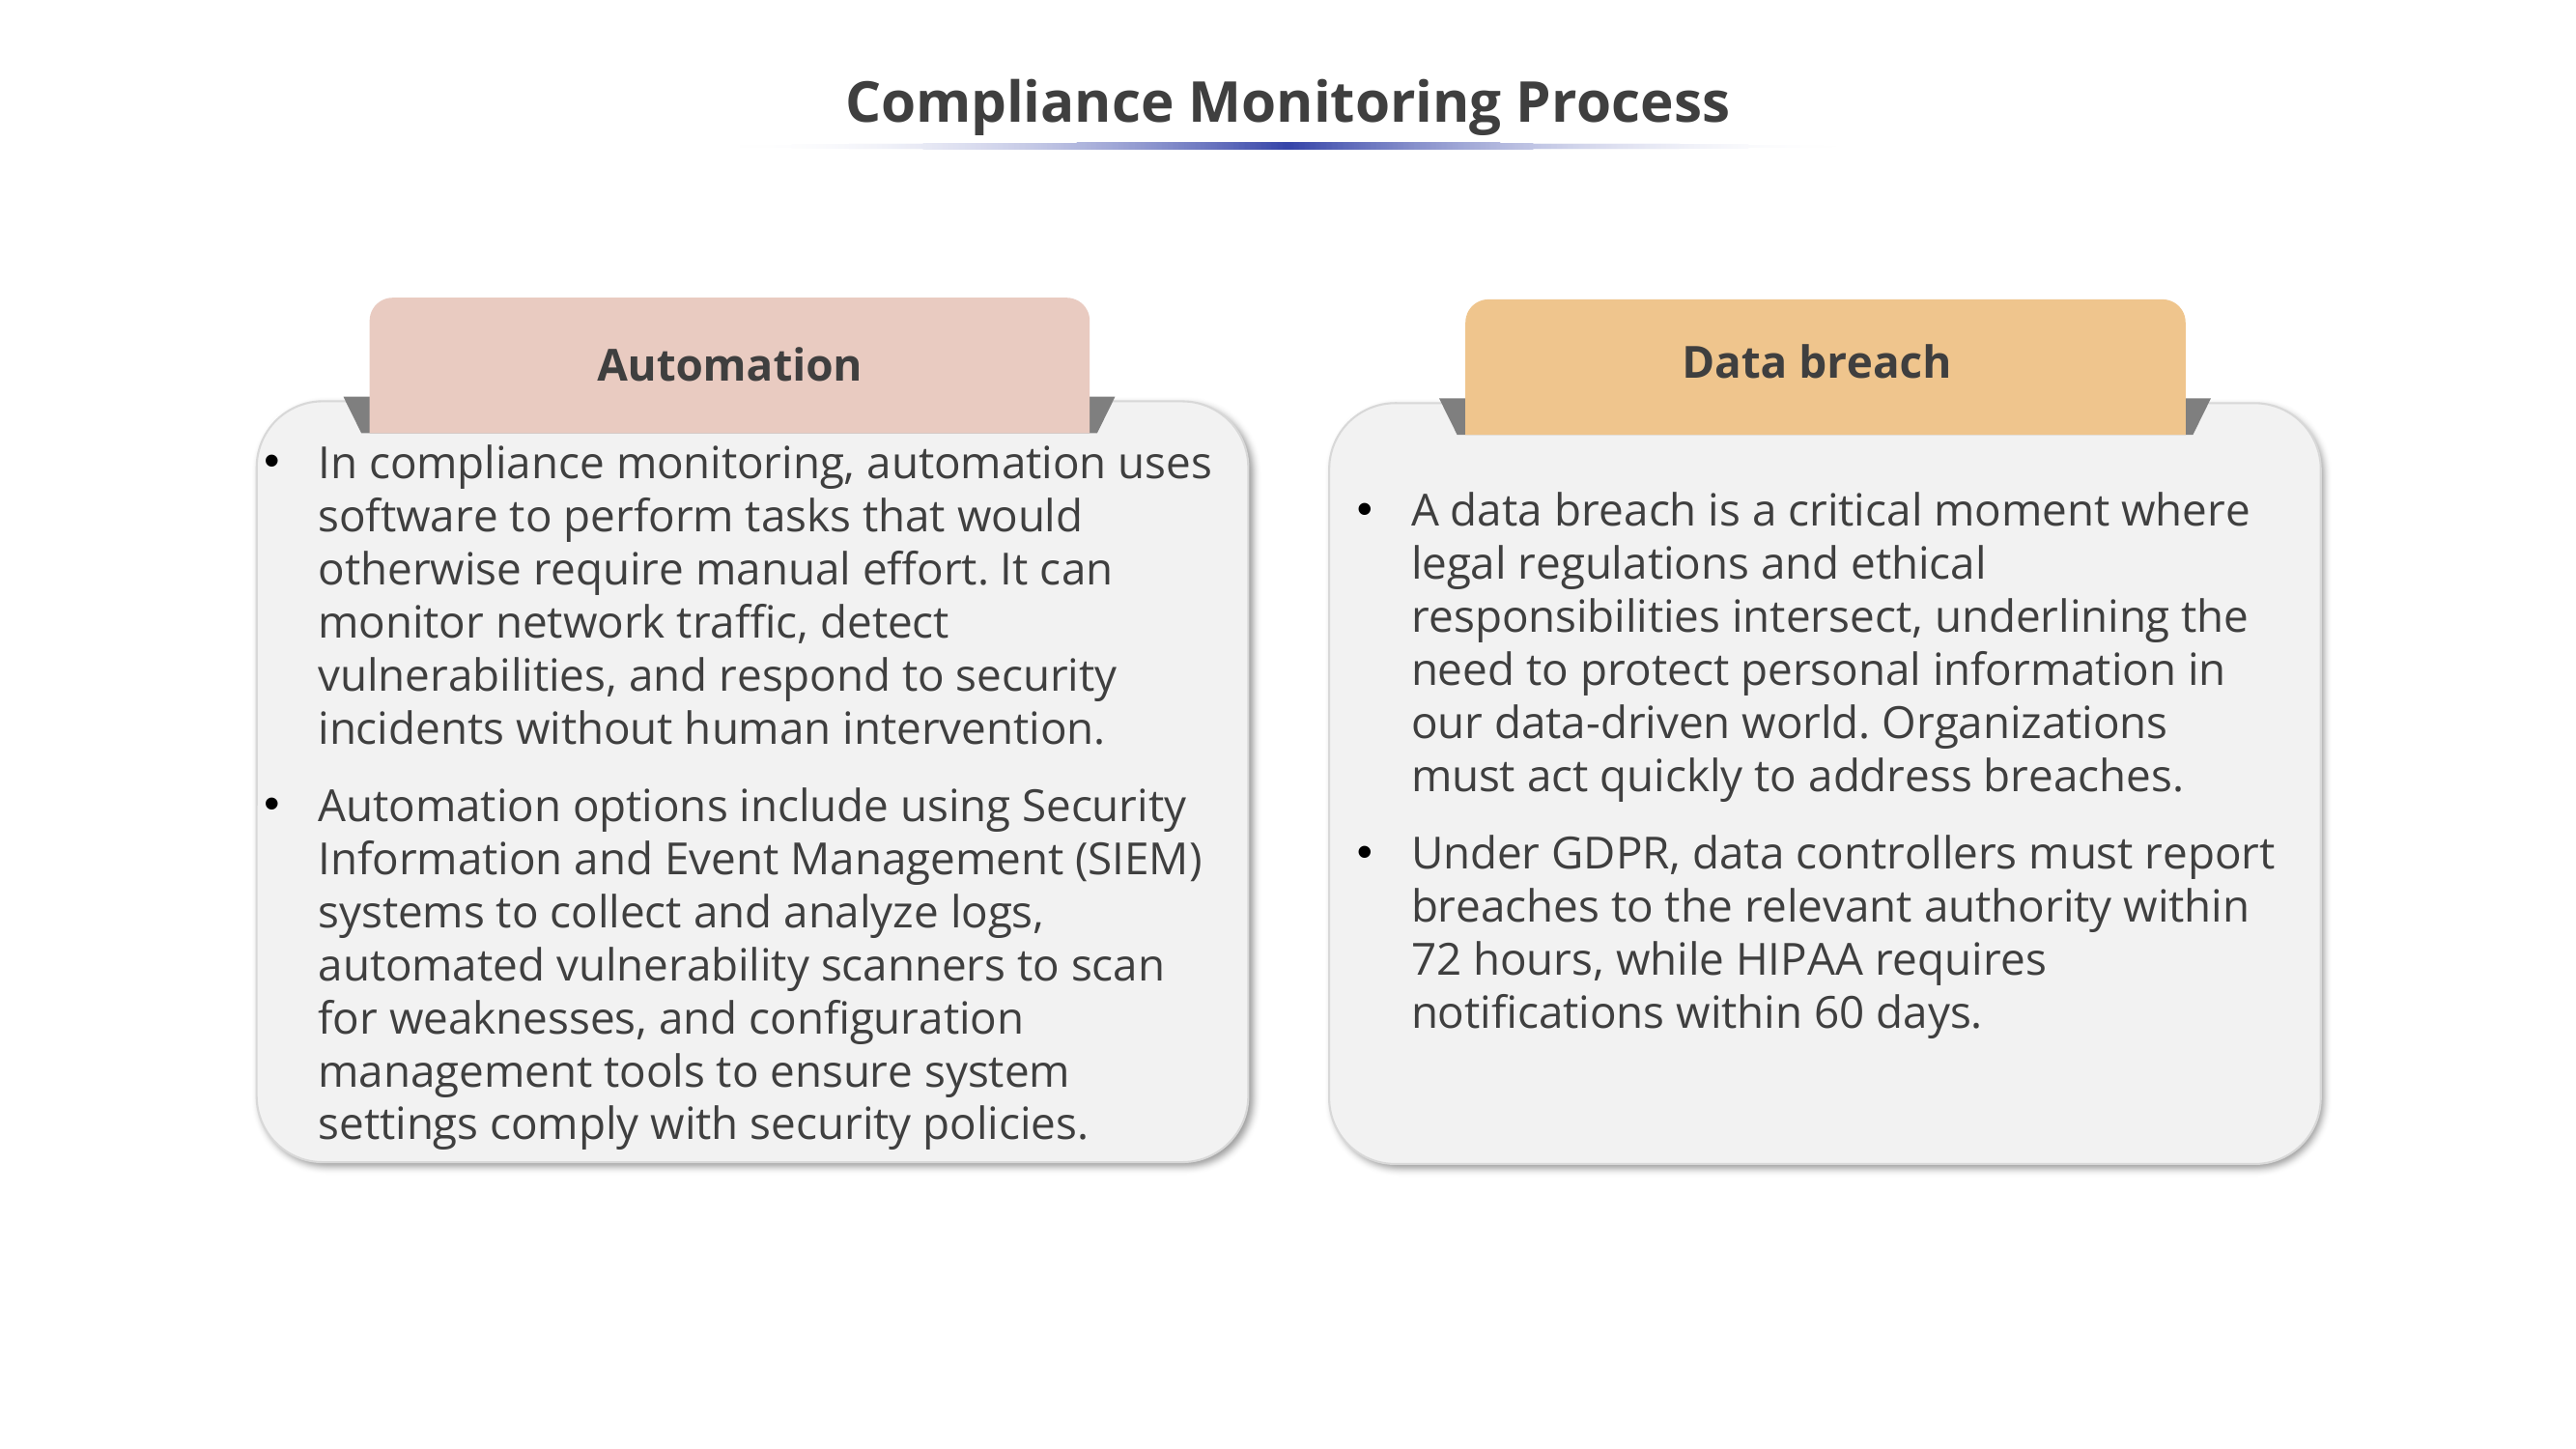

# Compliance Monitoring Process

Automation

Data breach

In compliance monitoring, automation uses software to perform tasks that would otherwise require manual effort. It can monitor network traffic, detect vulnerabilities, and respond to security incidents without human intervention.

Automation options include using Security Information and Event Management (SIEM) systems to collect and analyze logs, automated vulnerability scanners to scan for weaknesses, and configuration management tools to ensure system settings comply with security policies.
A data breach is a critical moment where legal regulations and ethical responsibilities intersect, underlining the need to protect personal information in our data-driven world. Organizations must act quickly to address breaches.

Under GDPR, data controllers must report breaches to the relevant authority within 72 hours, while HIPAA requires notifications within 60 days.